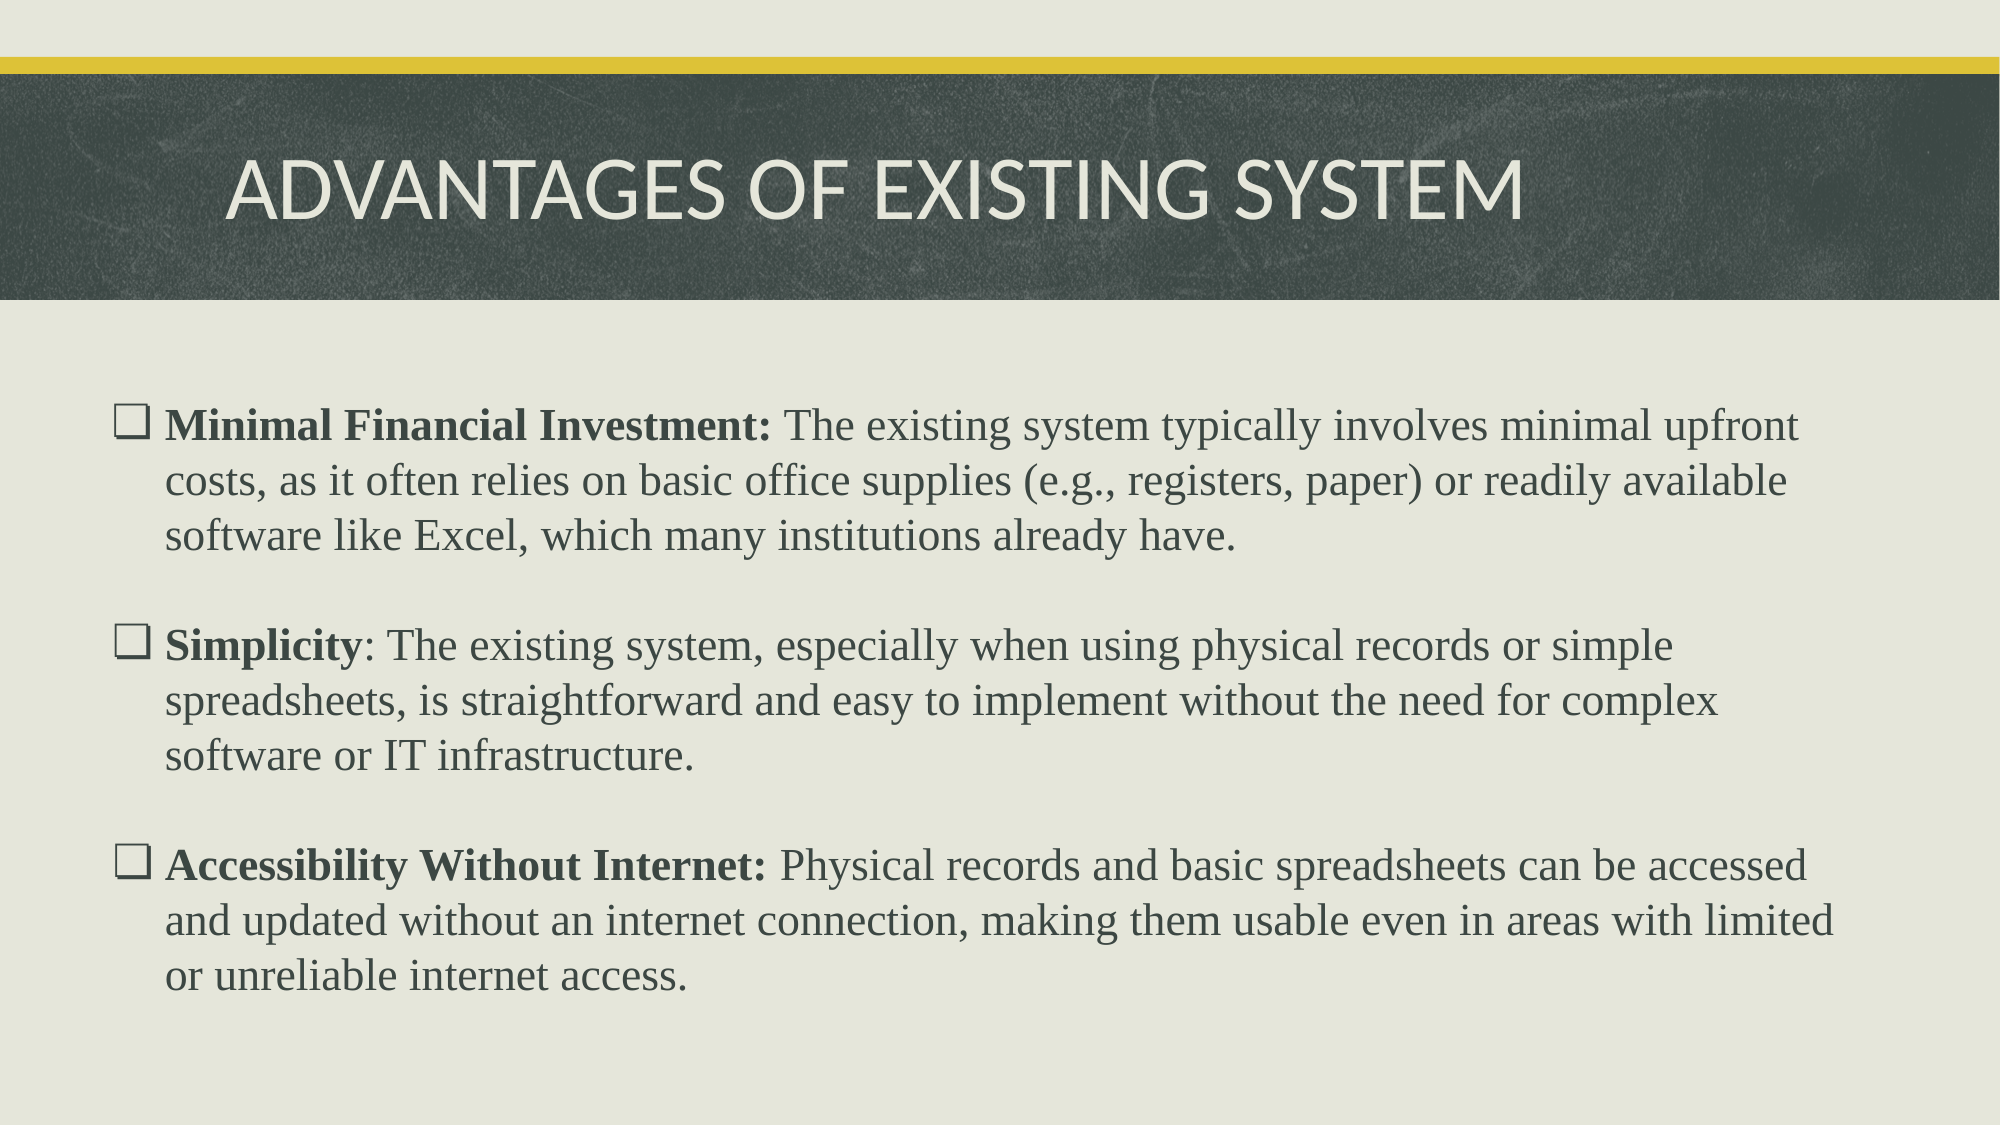

# ADVANTAGES OF EXISTING SYSTEM

Minimal Financial Investment: The existing system typically involves minimal upfront costs, as it often relies on basic office supplies (e.g., registers, paper) or readily available software like Excel, which many institutions already have.

Simplicity: The existing system, especially when using physical records or simple spreadsheets, is straightforward and easy to implement without the need for complex software or IT infrastructure.

Accessibility Without Internet: Physical records and basic spreadsheets can be accessed and updated without an internet connection, making them usable even in areas with limited or unreliable internet access.